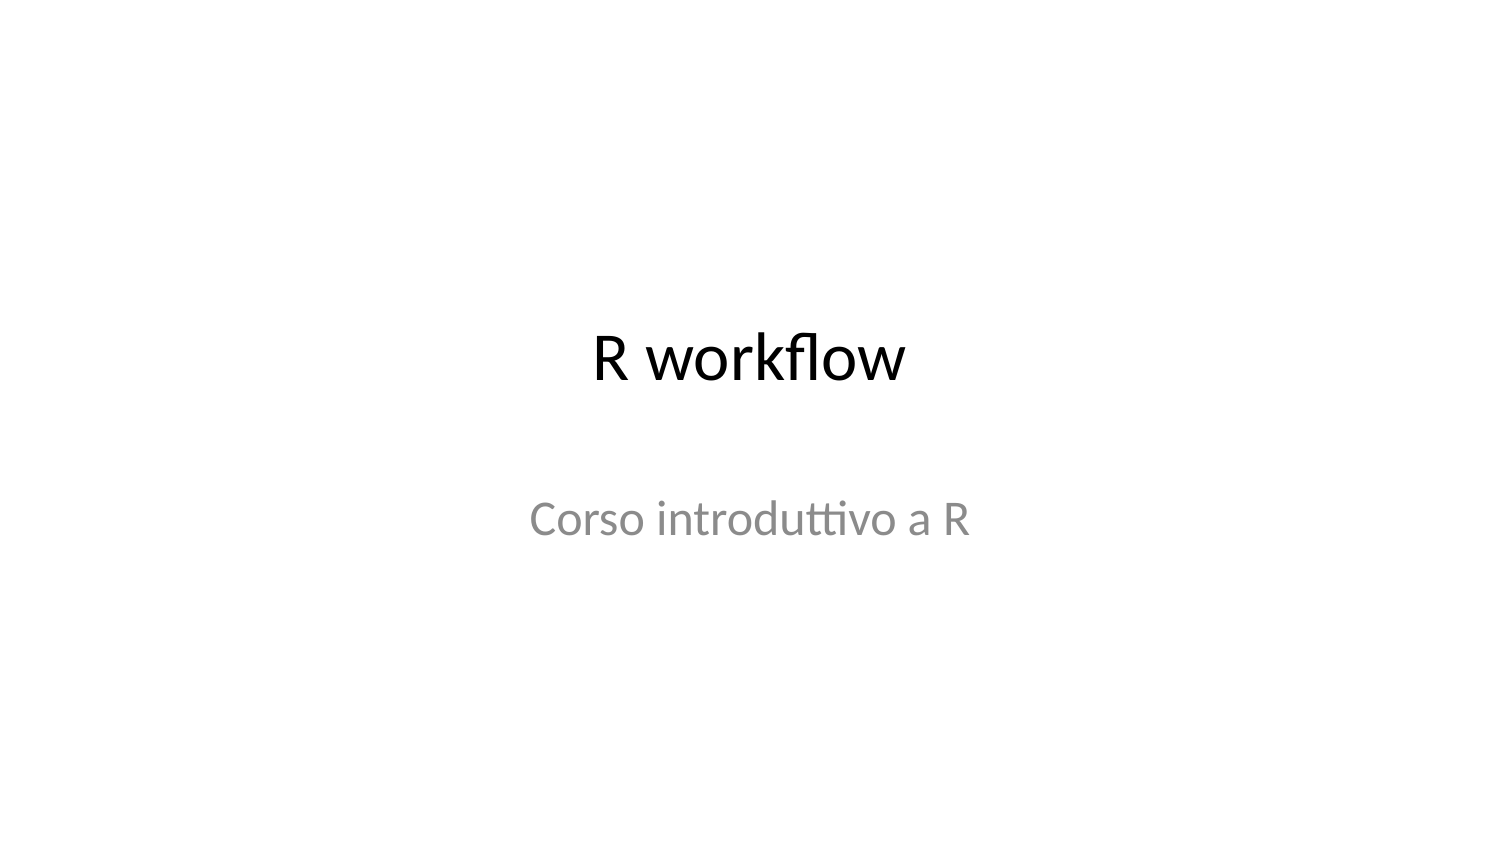

# R workflow
Corso introduttivo a R